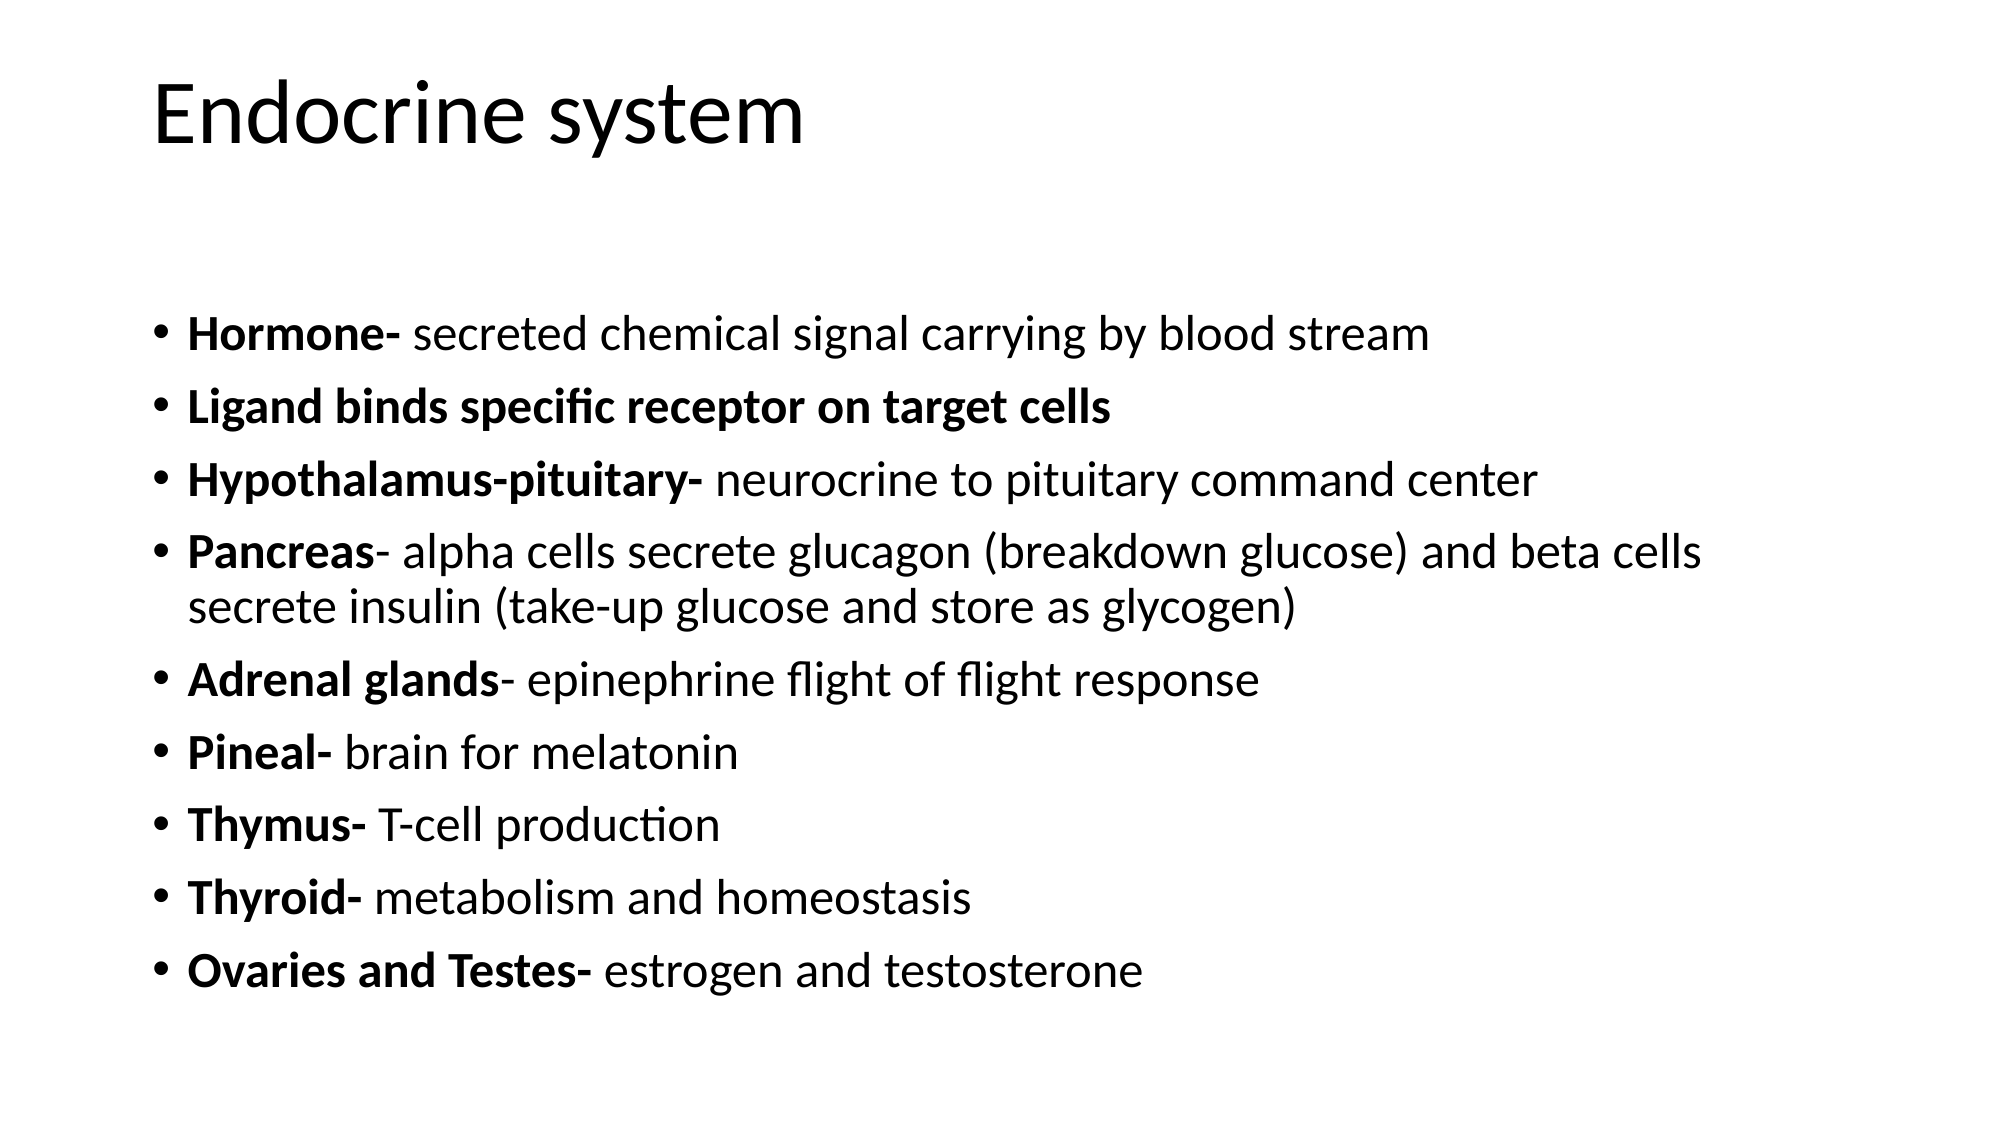

# Endocrine system
Hormone- secreted chemical signal carrying by blood stream
Ligand binds specific receptor on target cells
Hypothalamus-pituitary- neurocrine to pituitary command center
Pancreas- alpha cells secrete glucagon (breakdown glucose) and beta cells secrete insulin (take-up glucose and store as glycogen)
Adrenal glands- epinephrine flight of flight response
Pineal- brain for melatonin
Thymus- T-cell production
Thyroid- metabolism and homeostasis
Ovaries and Testes- estrogen and testosterone